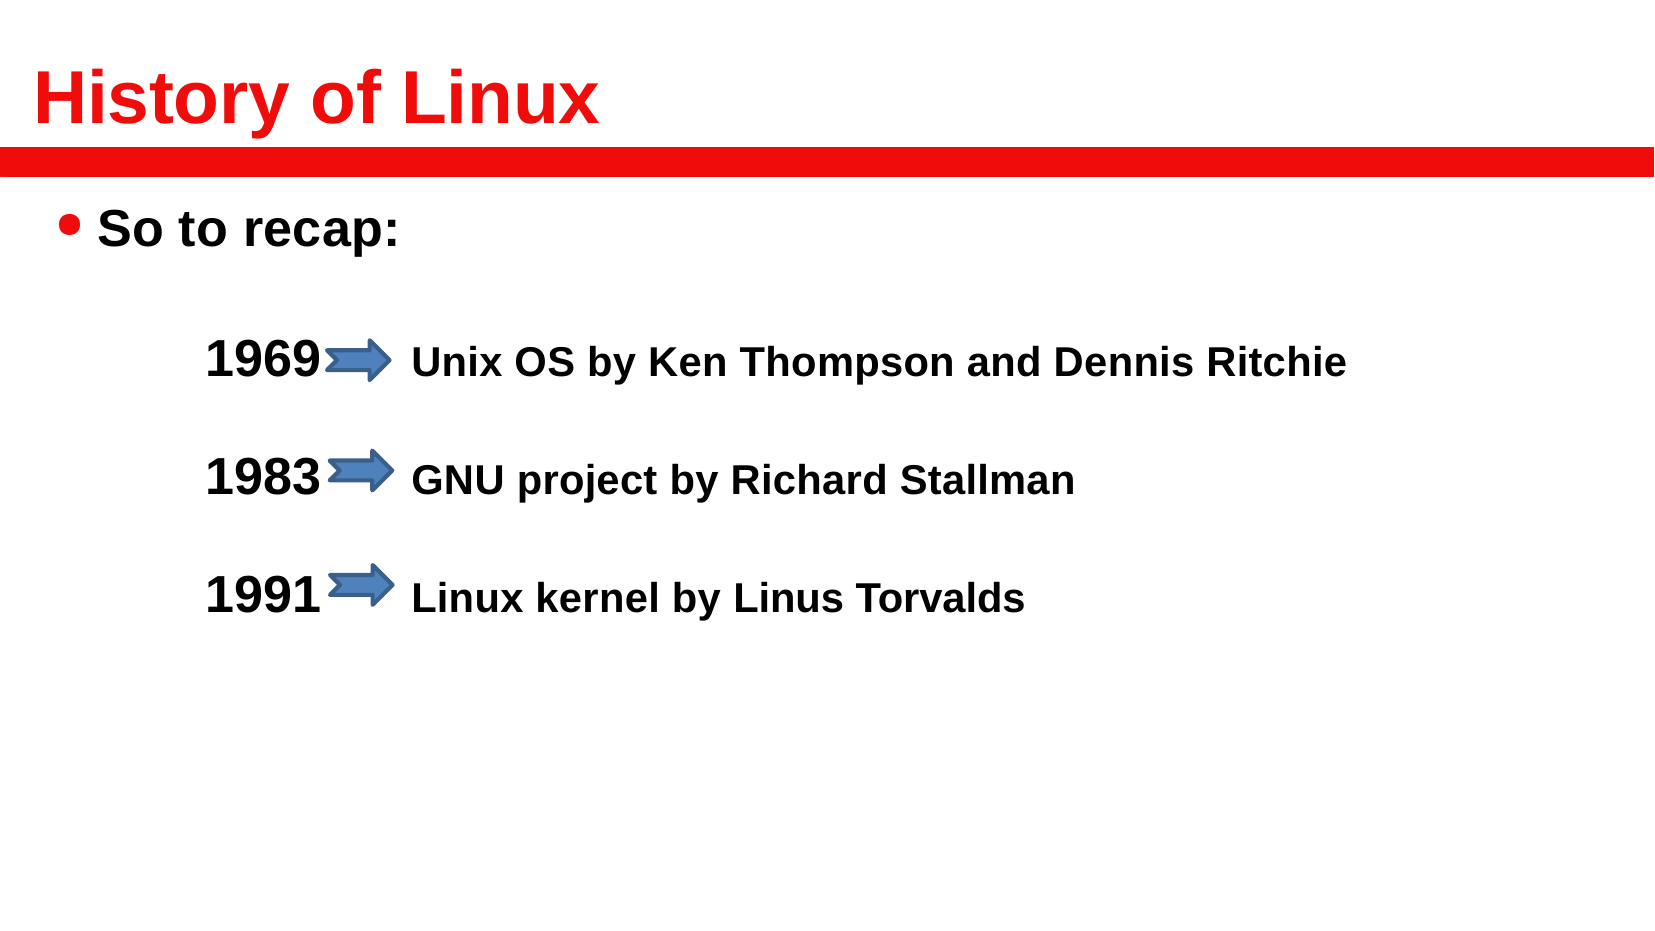

# History of Linux

So to recap:

		1969      Unix OS by Ken Thompson and Dennis Ritchie

		1983      GNU project by Richard Stallman

		1991      Linux kernel by Linus Torvalds